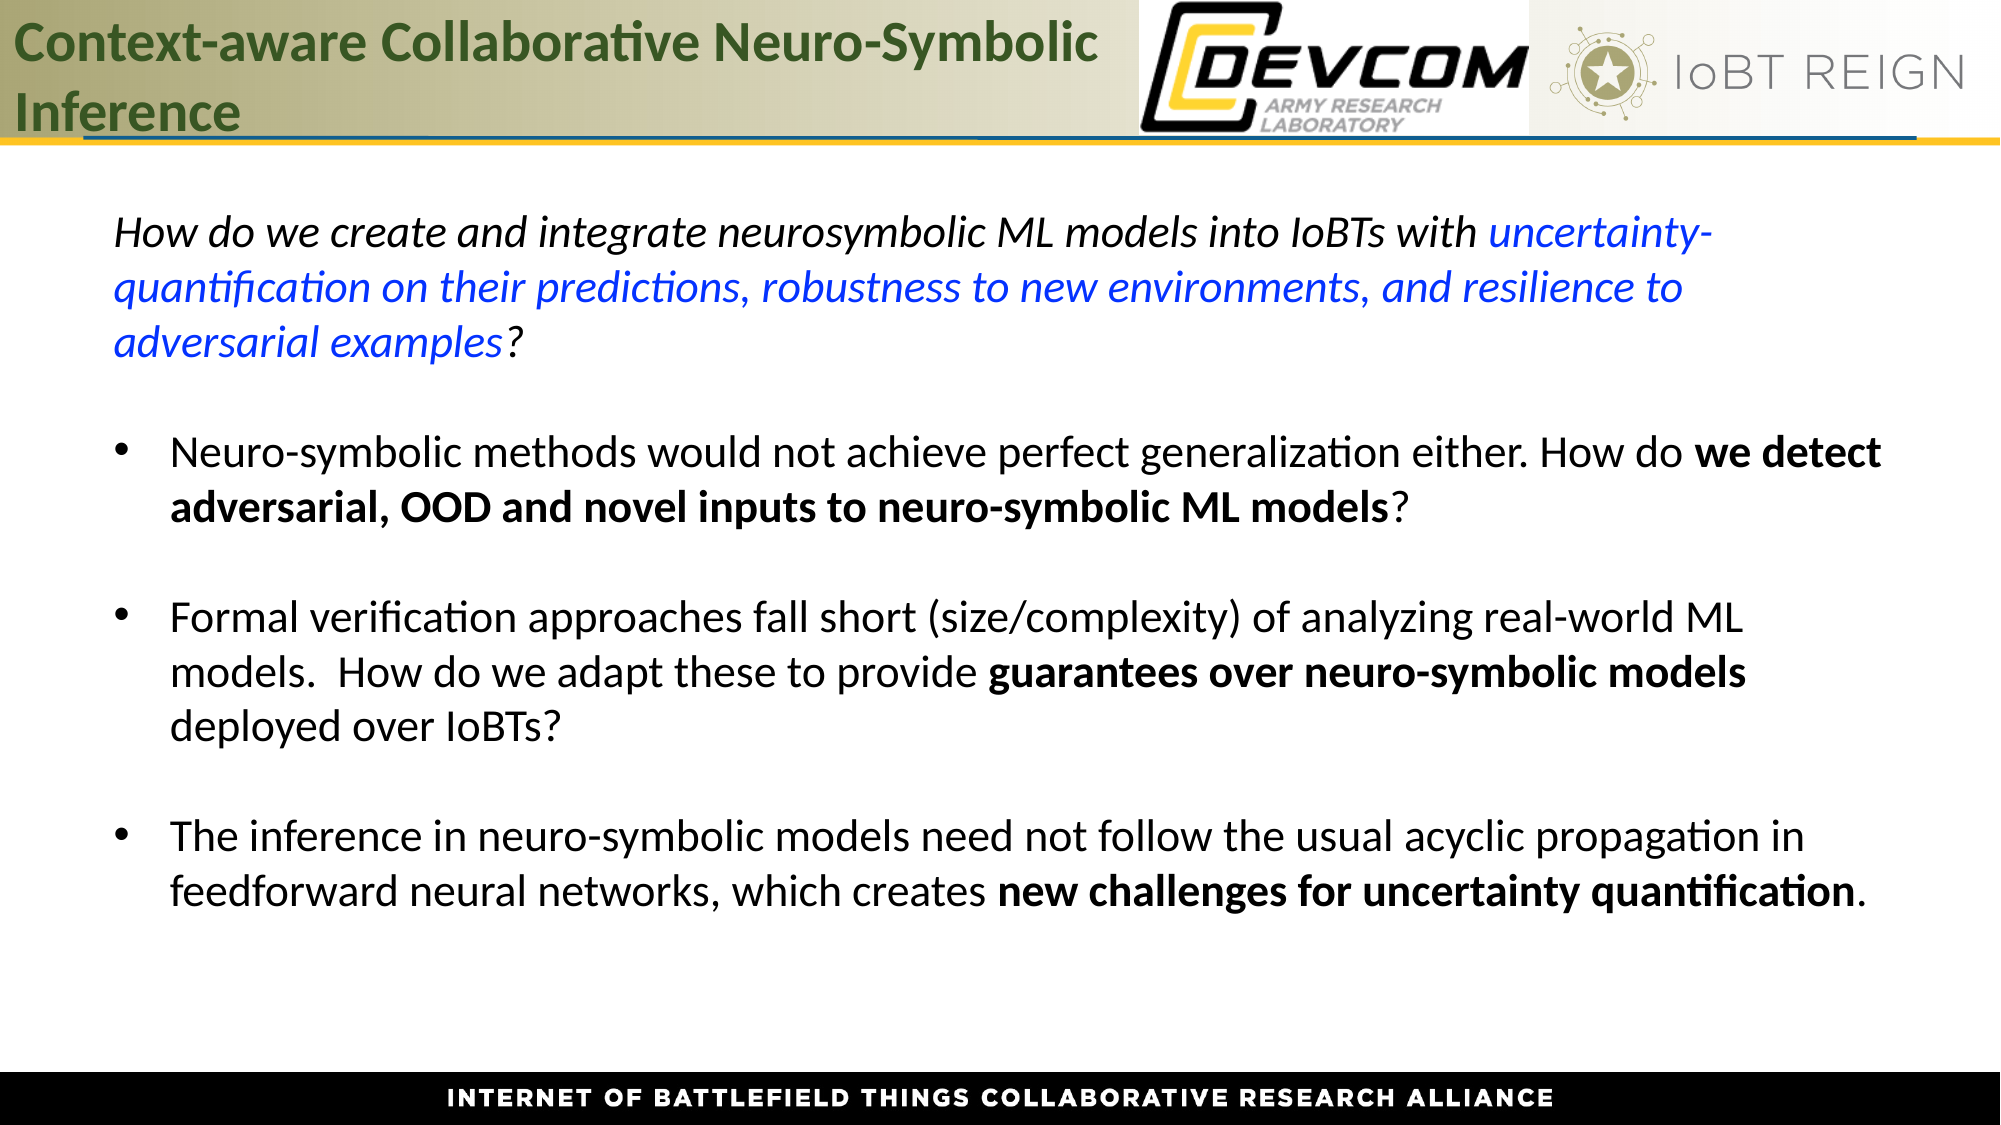

21
Context-aware Collaborative Neuro-Symbolic Inference
How do we create and integrate neurosymbolic ML models into IoBTs with uncertainty-quantification on their predictions, robustness to new environments, and resilience to adversarial examples?

Neuro-symbolic methods would not achieve perfect generalization either. How do we detect adversarial, OOD and novel inputs to neuro-symbolic ML models?

Formal verification approaches fall short (size/complexity) of analyzing real-world ML models.  How do we adapt these to provide guarantees over neuro-symbolic models deployed over IoBTs?

The inference in neuro-symbolic models need not follow the usual acyclic propagation in feedforward neural networks, which creates new challenges for uncertainty quantification.